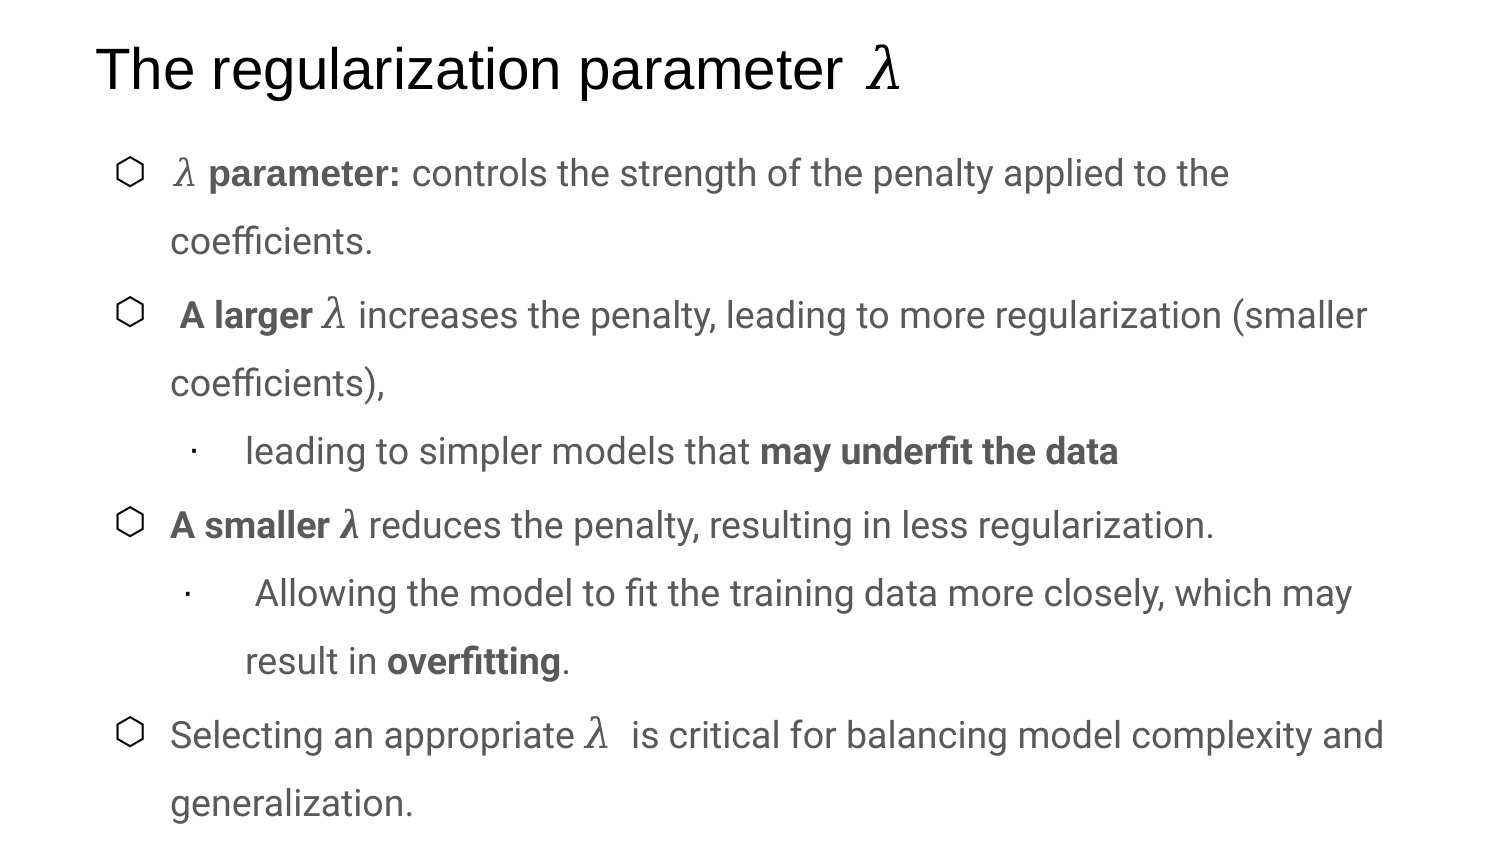

# The regularization parameter 𝜆
𝜆 parameter: controls the strength of the penalty applied to the coefficients.
 A larger 𝜆 increases the penalty, leading to more regularization (smaller coefficients),
leading to simpler models that may underfit the data
A smaller λ reduces the penalty, resulting in less regularization.
 Allowing the model to fit the training data more closely, which may result in overfitting.
Selecting an appropriate 𝜆  is critical for balancing model complexity and generalization.
60